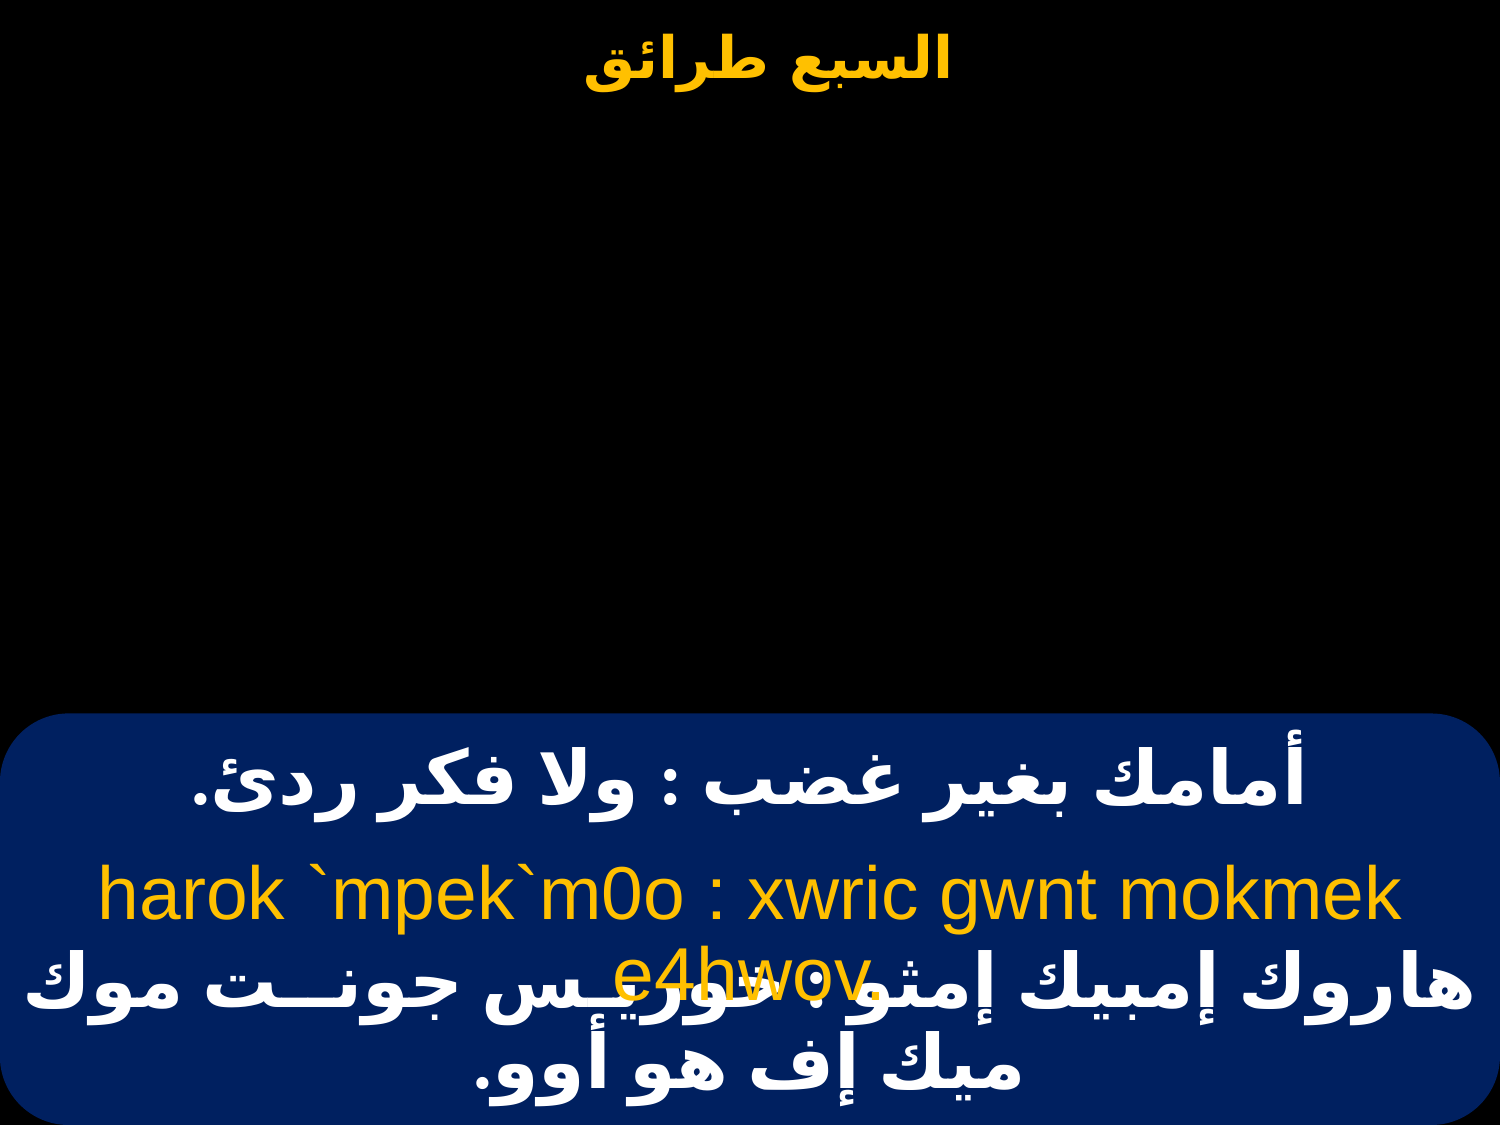

# أمامك بغير غضب : ولا فكر ردئ.
harok `mpek`m0o : xwric gwnt mokmek e4hwov.
هاروك إمبيك إمثو : خوريـس جونــت موك ميك إف هو أوو.